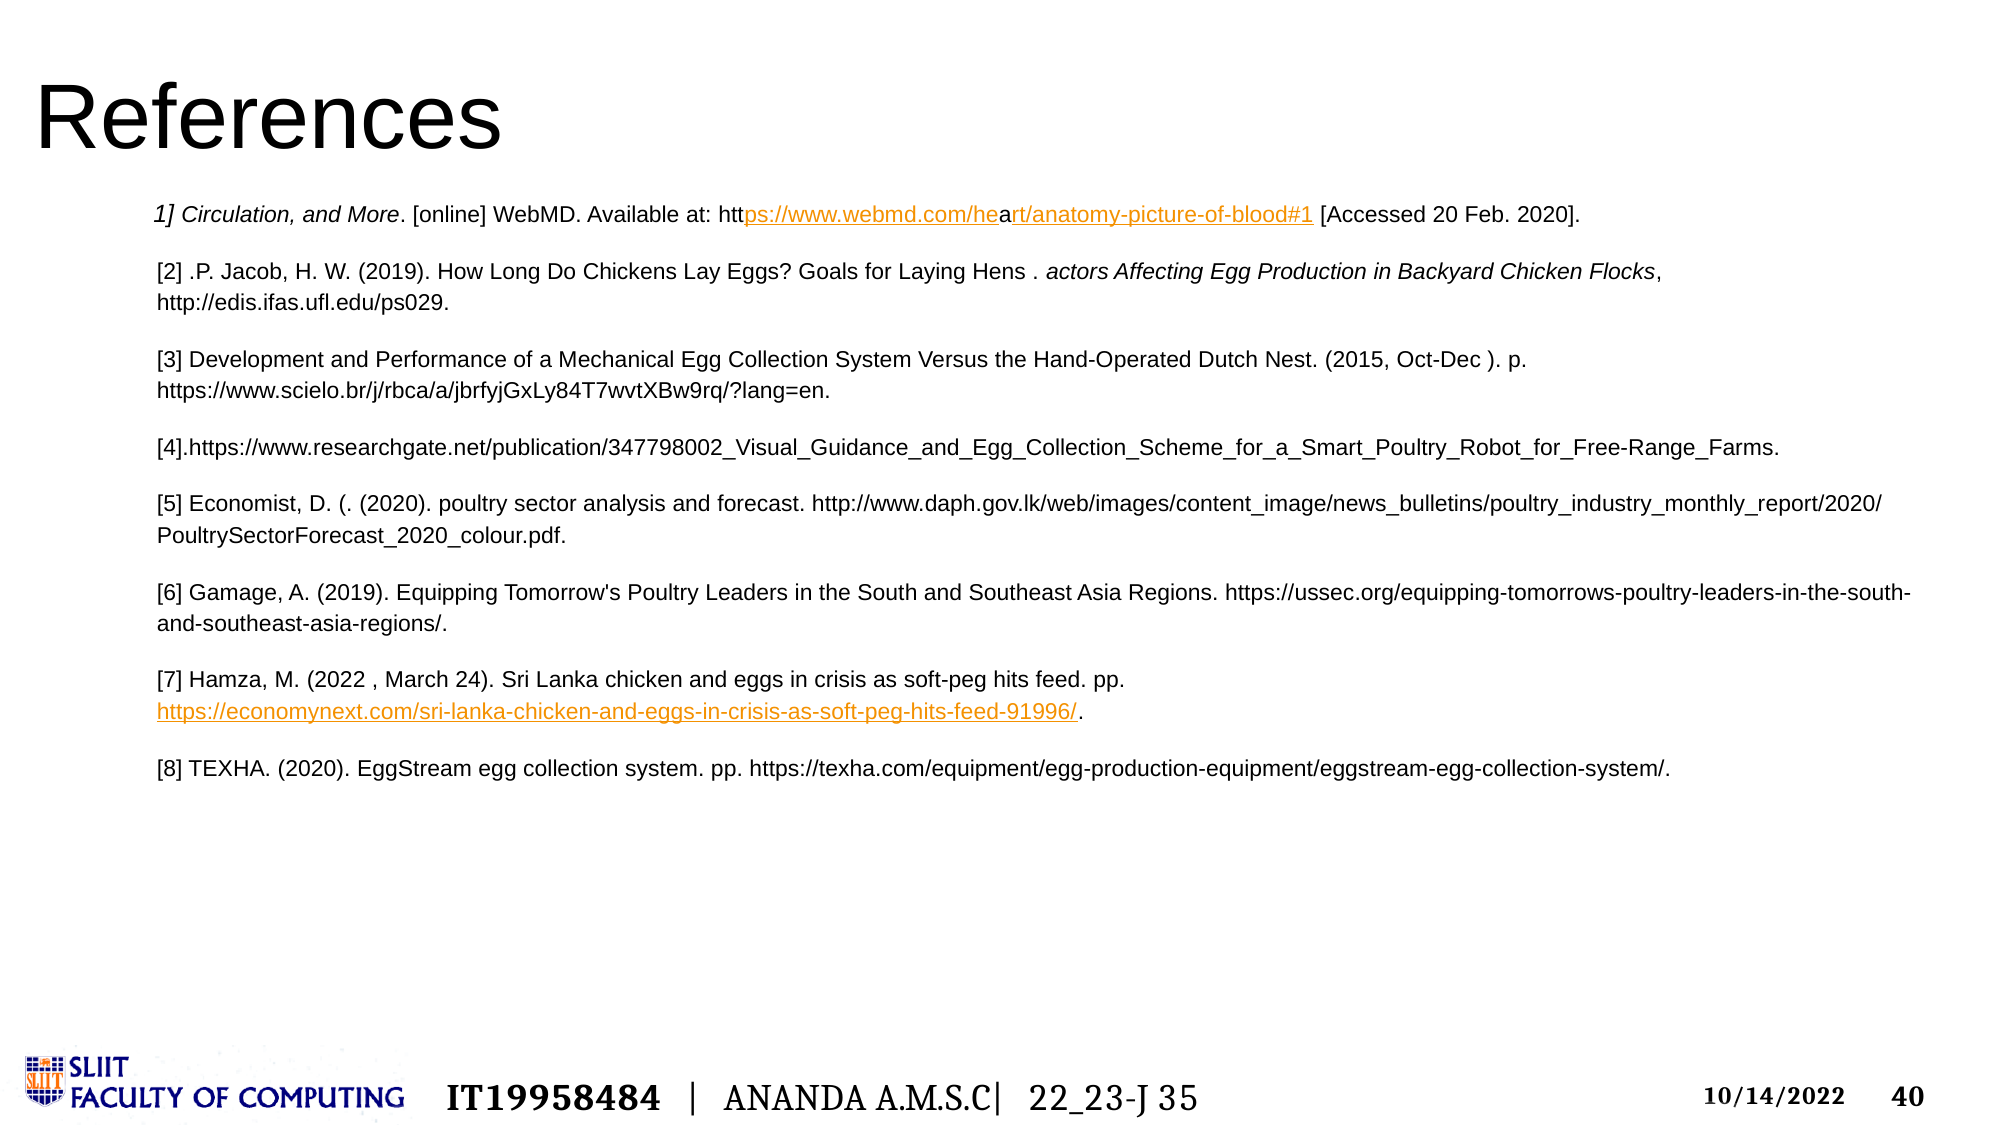

# References

           1] Circulation, and More. [online] WebMD. Available at: https://www.webmd.com/heart/anatomy-picture-of-blood#1 [Accessed 20 Feb. 2020].
[2] .P. Jacob, H. W. (2019). How Long Do Chickens Lay Eggs? Goals for Laying Hens . actors Affecting Egg Production in Backyard Chicken Flocks, http://edis.ifas.ufl.edu/ps029.
[3] Development and Performance of a Mechanical Egg Collection System Versus the Hand-Operated Dutch Nest. (2015, Oct-Dec ). p. https://www.scielo.br/j/rbca/a/jbrfyjGxLy84T7wvtXBw9rq/?lang=en.
[4].https://www.researchgate.net/publication/347798002_Visual_Guidance_and_Egg_Collection_Scheme_for_a_Smart_Poultry_Robot_for_Free-Range_Farms.
[5] Economist, D. (. (2020). poultry sector analysis and forecast. http://www.daph.gov.lk/web/images/content_image/news_bulletins/poultry_industry_monthly_report/2020/PoultrySectorForecast_2020_colour.pdf.
[6] Gamage, A. (2019). Equipping Tomorrow's Poultry Leaders in the South and Southeast Asia Regions. https://ussec.org/equipping-tomorrows-poultry-leaders-in-the-south-and-southeast-asia-regions/.
[7] Hamza, M. (2022 , March 24). Sri Lanka chicken and eggs in crisis as soft-peg hits feed. pp. https://economynext.com/sri-lanka-chicken-and-eggs-in-crisis-as-soft-peg-hits-feed-91996/.
[8] TEXHA. (2020). EggStream egg collection system. pp. https://texha.com/equipment/egg-production-equipment/eggstream-egg-collection-system/.

IT19958484   |   ANANDA A.M.S.C|   22_23-J 35